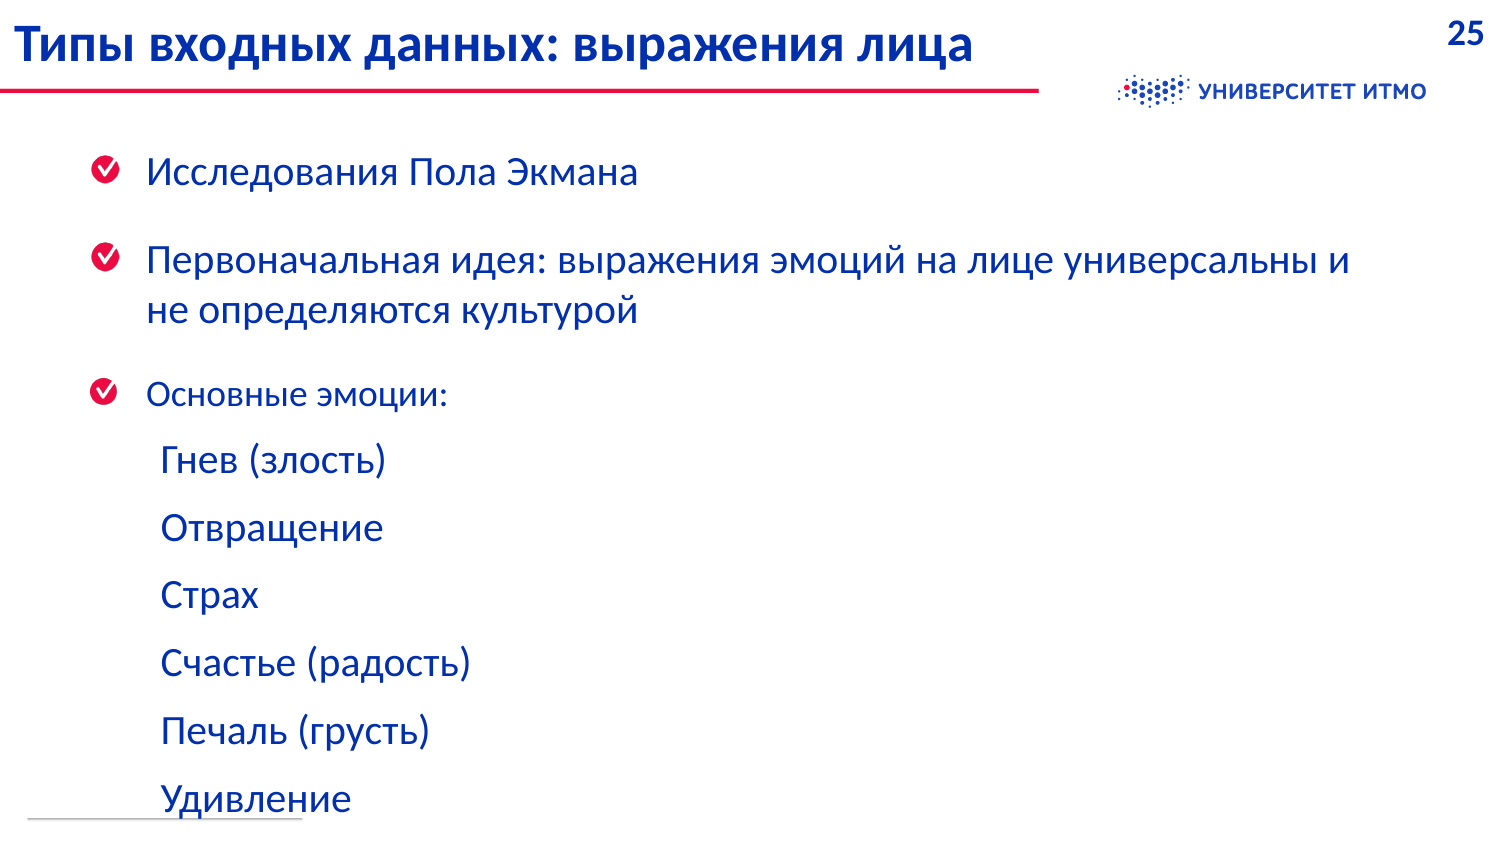

Типы входных данных: выражения лица

25
Исследования Пола Экмана
Первоначальная идея: выражения эмоций на лице универсальны и не определяются культурой
Основные эмоции:
Гнев (злость)
Отвращение
Страх
Счастье (радость)
Печаль (грусть)
Удивление